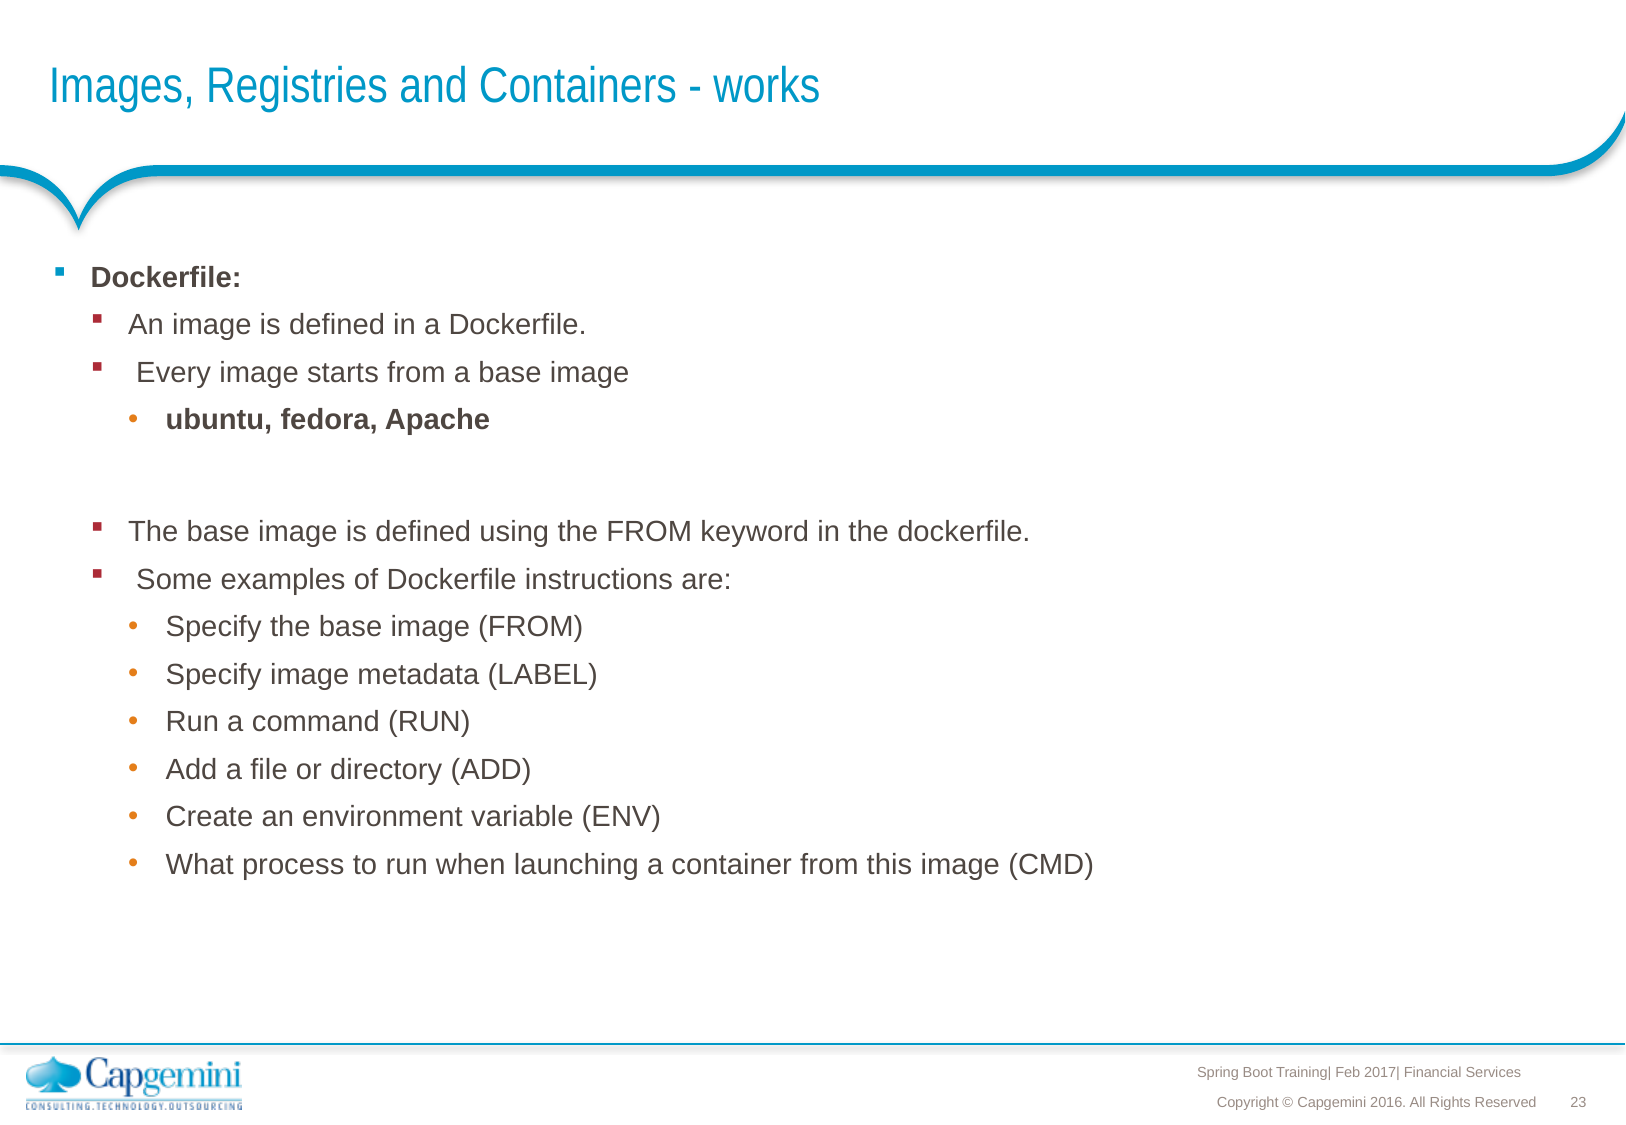

# Images, Registries and Containers - works
Dockerfile:
An image is defined in a Dockerfile.
 Every image starts from a base image
ubuntu, fedora, Apache

The base image is defined using the FROM keyword in the dockerfile.
 Some examples of Dockerfile instructions are:
Specify the base image (FROM)
Specify image metadata (LABEL)
Run a command (RUN)
Add a file or directory (ADD)
Create an environment variable (ENV)
What process to run when launching a container from this image (CMD)